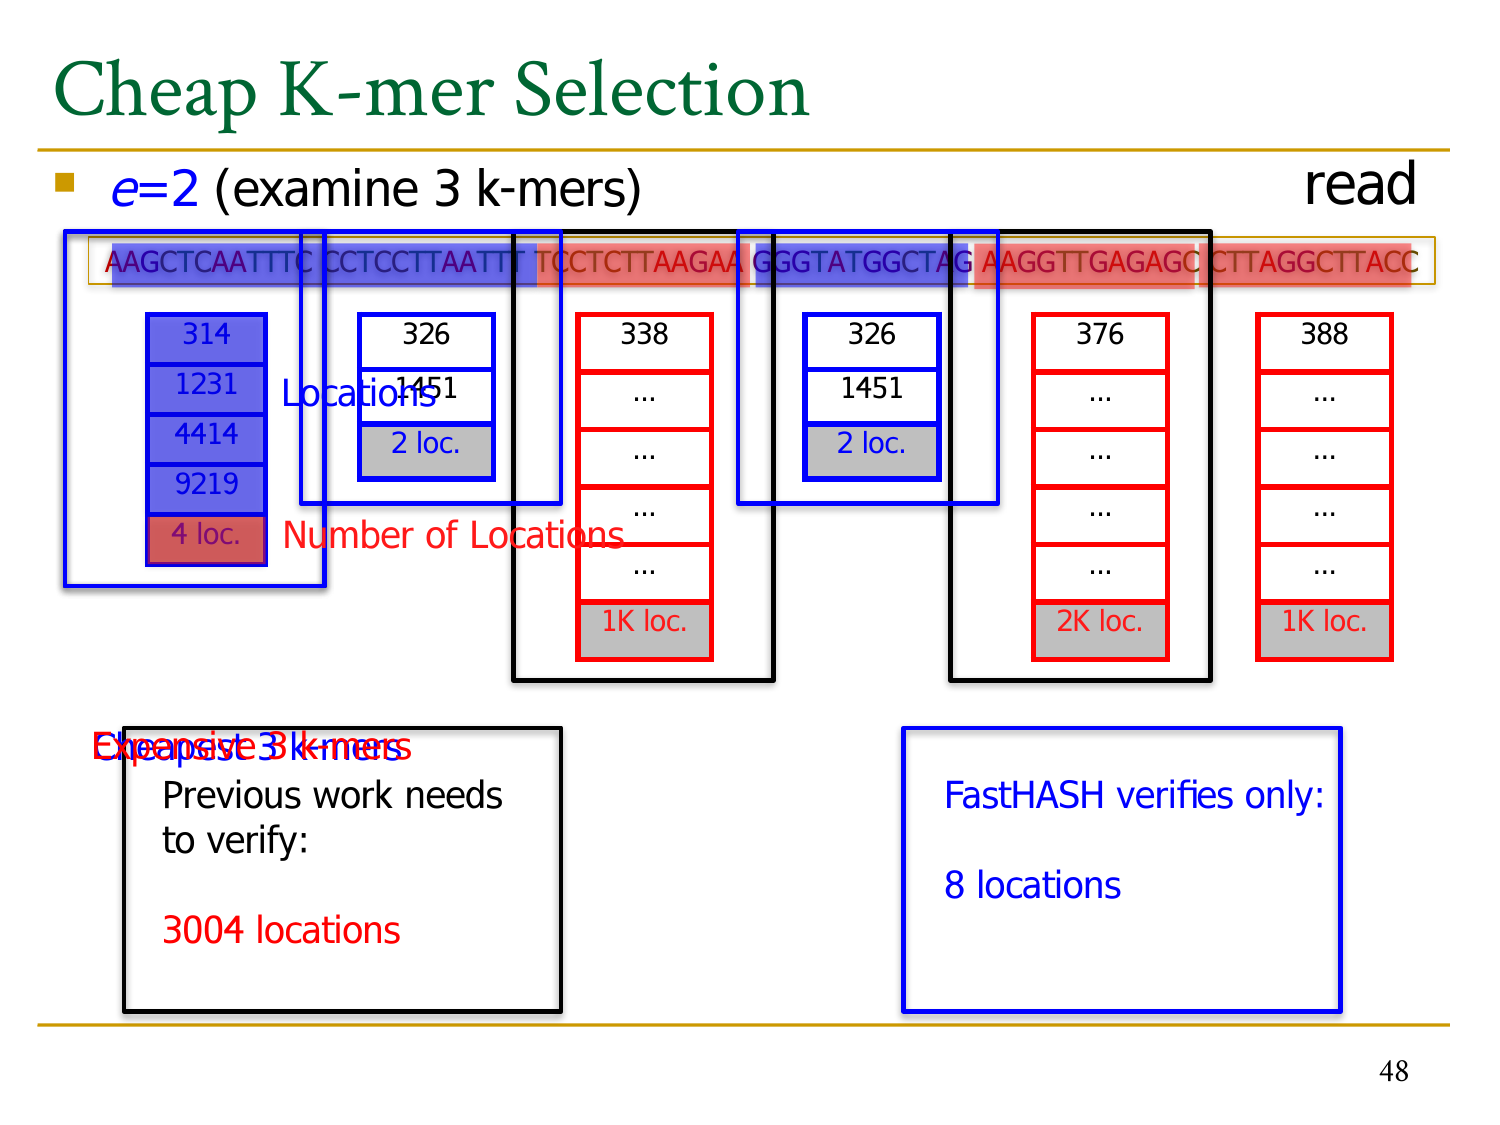

# Cheap K-mer Selection
read
e=2 (examine 3 k-mers)

AAGCTCAATTTC CCTCCTTAATTT TCCTCTTAAGAA GGGTATGGCTAG AAGGTTGAGAGC CTTAGGCTTACC

| 314 |
| --- |
| 1231 |
| 4414 |
| 9219 |
| 4 loc. |

| 326 |
| --- |
| 1451 |
| 2 loc. |
| 338 |
| --- |
| … |
| … |
| … |
| … |
| 1K loc. |
| 326 |
| --- |
| 1451 |
| 2 loc. |
| 376 |
| --- |
| … |
| … |
| … |
| … |
| 2K loc. |
| 388 |
| --- |
| … |
| … |
| … |
| … |
| 1K loc. |
Locations
Number of Locations

Expensive 3 k-mers
Cheapest 3 k-mers

Previous work needs to verify:

3004 locations
FastHASH verifies only:

8 locations
48